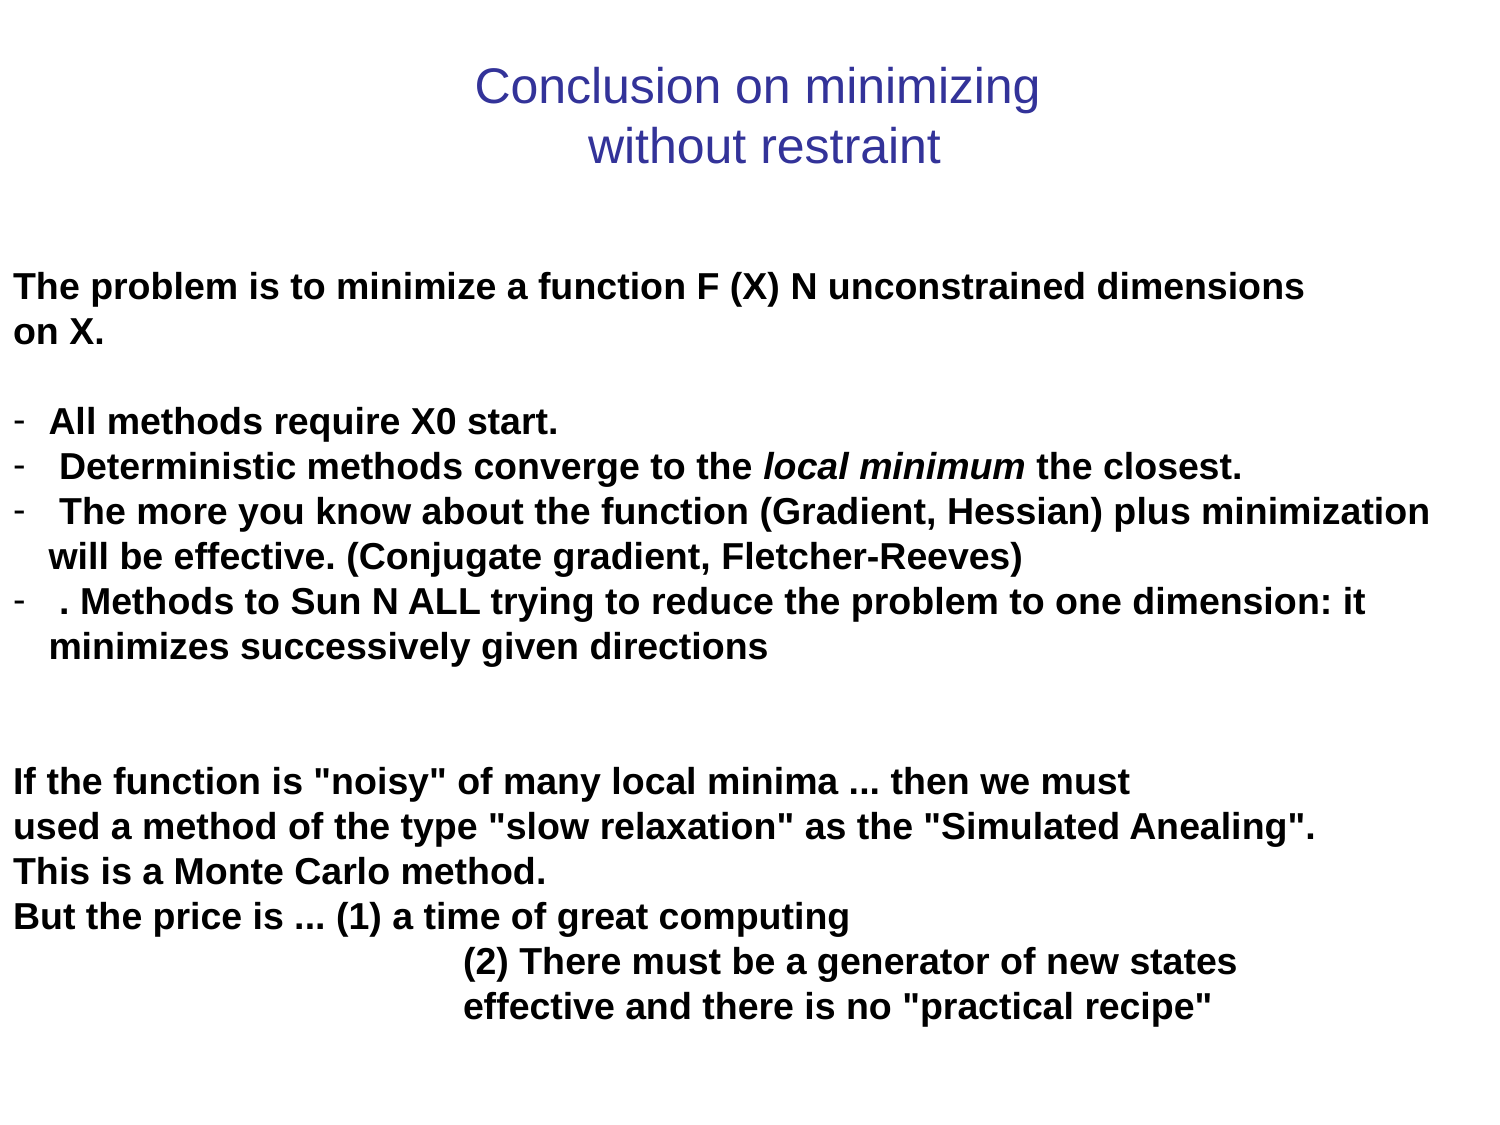

Conclusion on minimizing
without restraint
The problem is to minimize a function F (X) N unconstrained dimensions
on X.

All methods require X0 start.
 Deterministic methods converge to the local minimum the closest.
 The more you know about the function (Gradient, Hessian) plus minimization
will be effective. (Conjugate gradient, Fletcher-Reeves)
 . Methods to Sun N ALL trying to reduce the problem to one dimension: it
minimizes successively given directions

If the function is "noisy" of many local minima ... then we must
used a method of the type "slow relaxation" as the "Simulated Anealing".
This is a Monte Carlo method.
But the price is ... (1) a time of great computing
			(2) There must be a generator of new states
			effective and there is no "practical recipe"